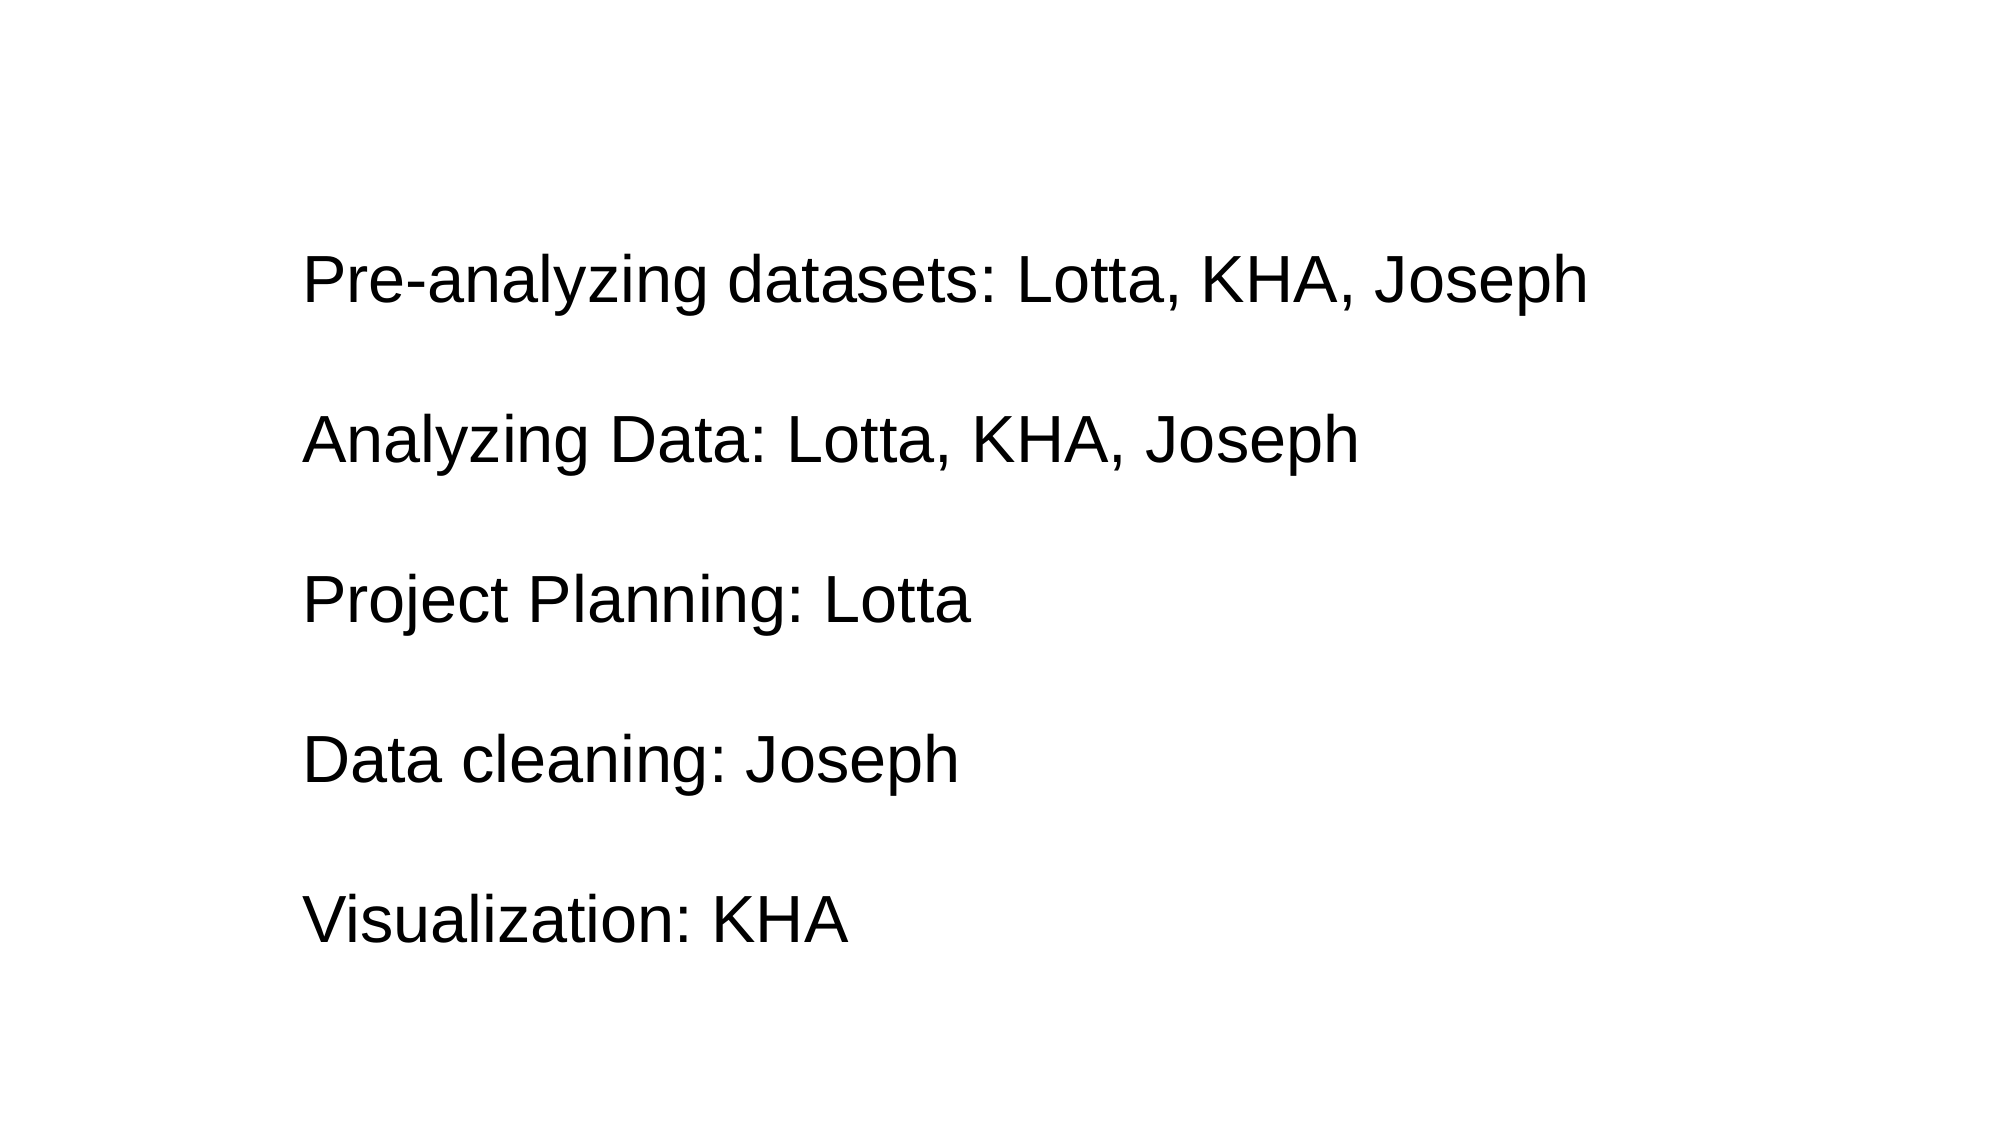

Pre-analyzing datasets: Lotta, KHA, Joseph

Analyzing Data: Lotta, KHA, Joseph

Project Planning: Lotta

Data cleaning: Joseph

Visualization: KHA

Group 3